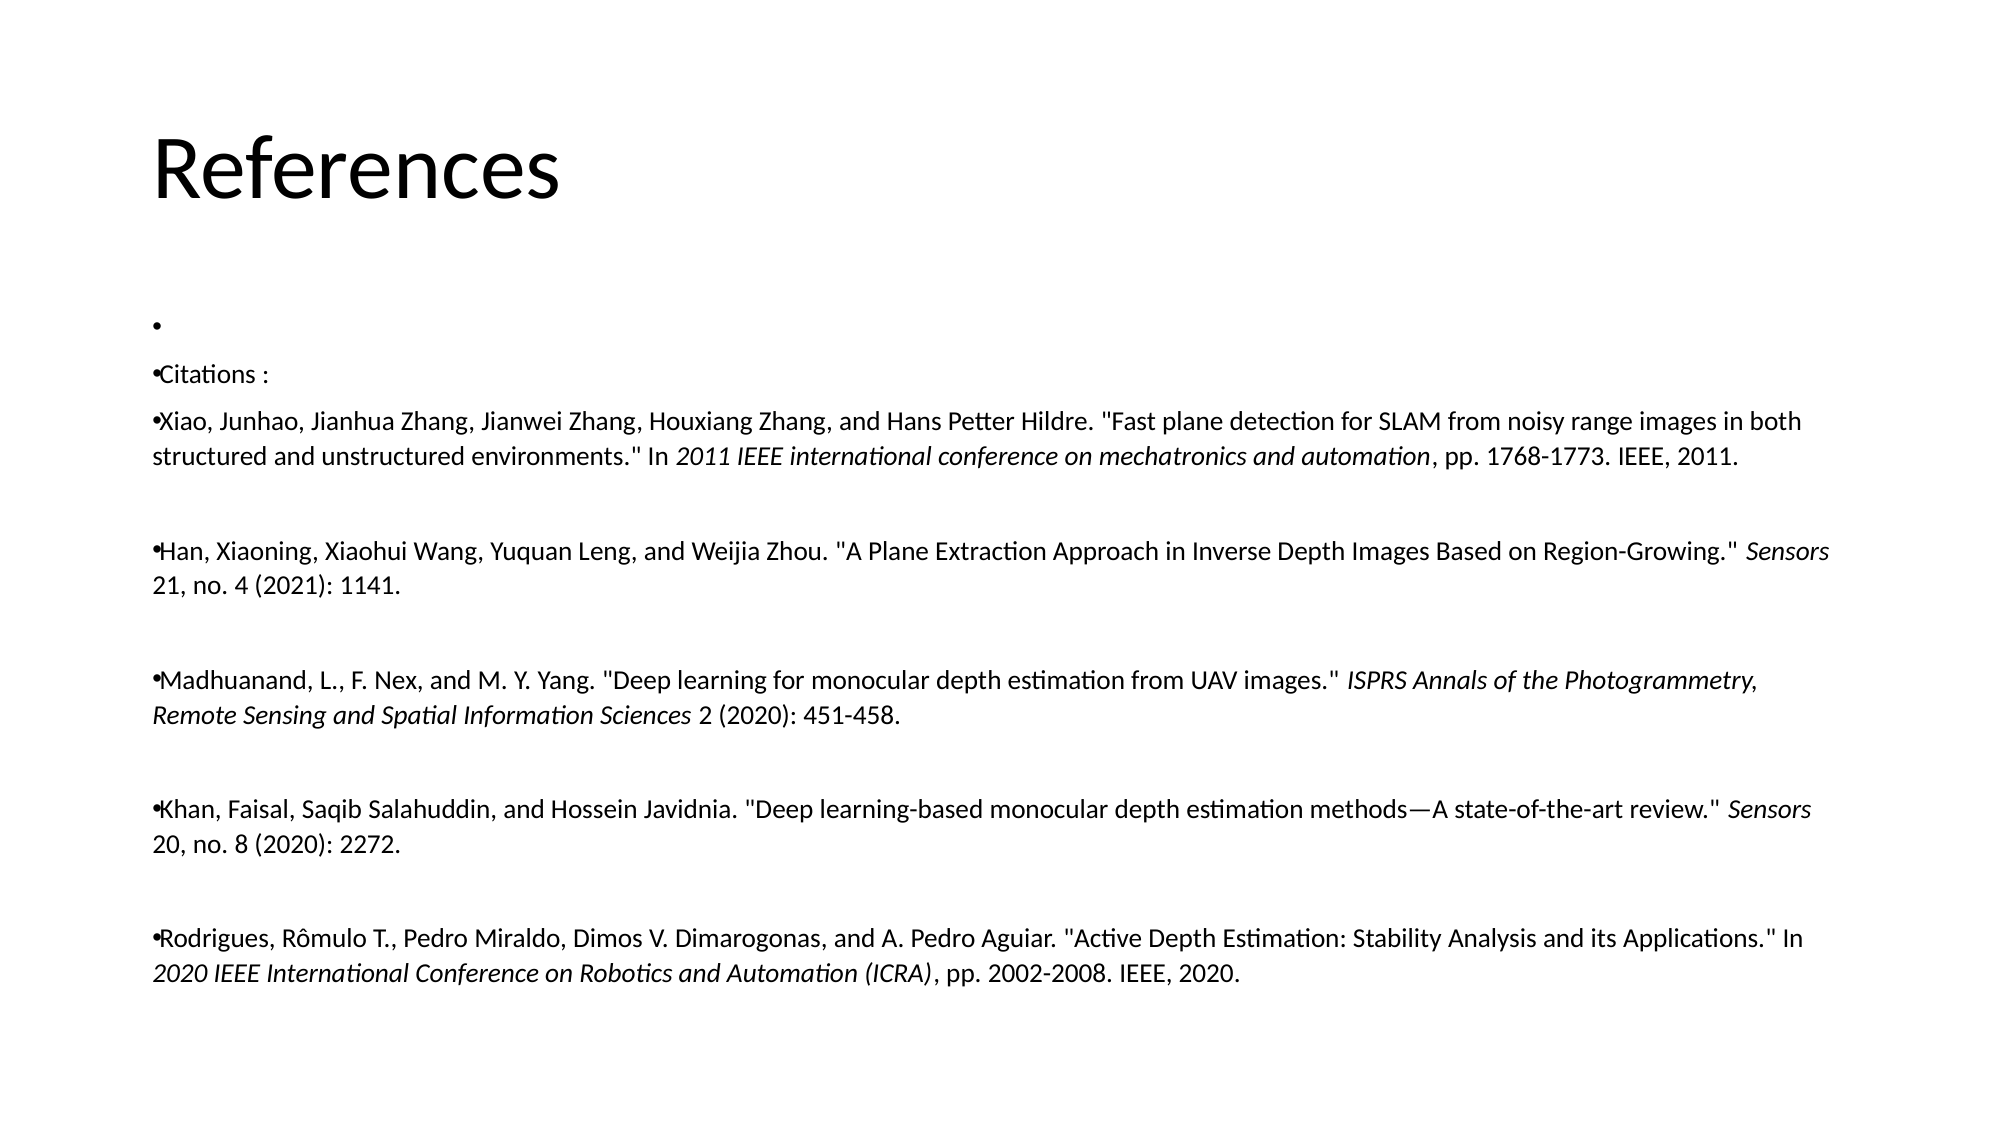

# References

Citations :
Xiao, Junhao, Jianhua Zhang, Jianwei Zhang, Houxiang Zhang, and Hans Petter Hildre. "Fast plane detection for SLAM from noisy range images in both structured and unstructured environments." In 2011 IEEE international conference on mechatronics and automation, pp. 1768-1773. IEEE, 2011.

Han, Xiaoning, Xiaohui Wang, Yuquan Leng, and Weijia Zhou. "A Plane Extraction Approach in Inverse Depth Images Based on Region-Growing." Sensors 21, no. 4 (2021): 1141.

Madhuanand, L., F. Nex, and M. Y. Yang. "Deep learning for monocular depth estimation from UAV images." ISPRS Annals of the Photogrammetry, Remote Sensing and Spatial Information Sciences 2 (2020): 451-458.

Khan, Faisal, Saqib Salahuddin, and Hossein Javidnia. "Deep learning-based monocular depth estimation methods—A state-of-the-art review." Sensors 20, no. 8 (2020): 2272.

Rodrigues, Rômulo T., Pedro Miraldo, Dimos V. Dimarogonas, and A. Pedro Aguiar. "Active Depth Estimation: Stability Analysis and its Applications." In 2020 IEEE International Conference on Robotics and Automation (ICRA), pp. 2002-2008. IEEE, 2020.